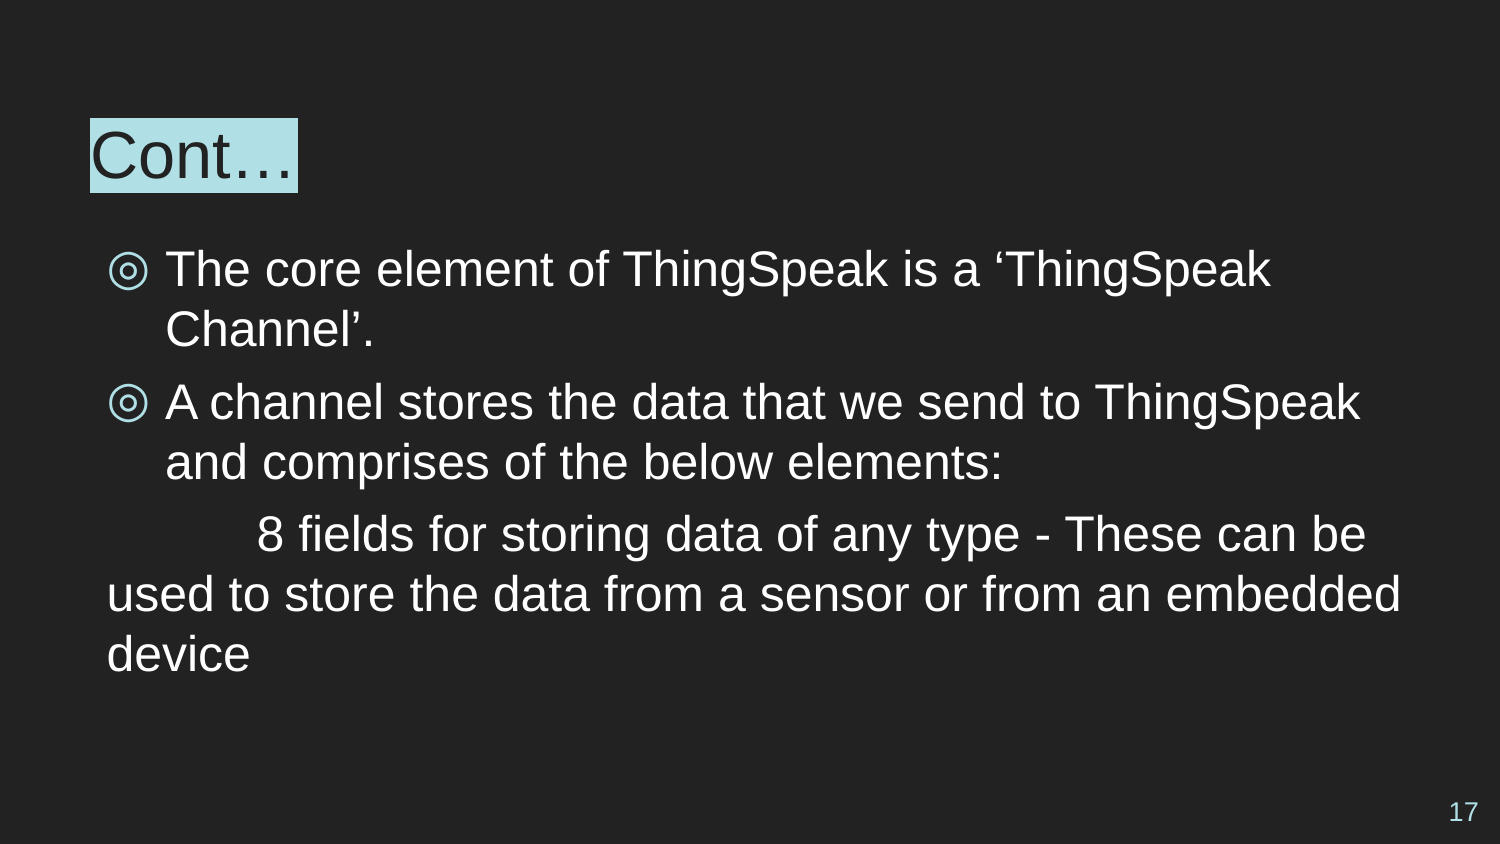

# Cont…
The core element of ThingSpeak is a ‘ThingSpeak Channel’.
A channel stores the data that we send to ThingSpeak and comprises of the below elements:
	8 fields for storing data of any type - These can be used to store the data from a sensor or from an embedded device

17